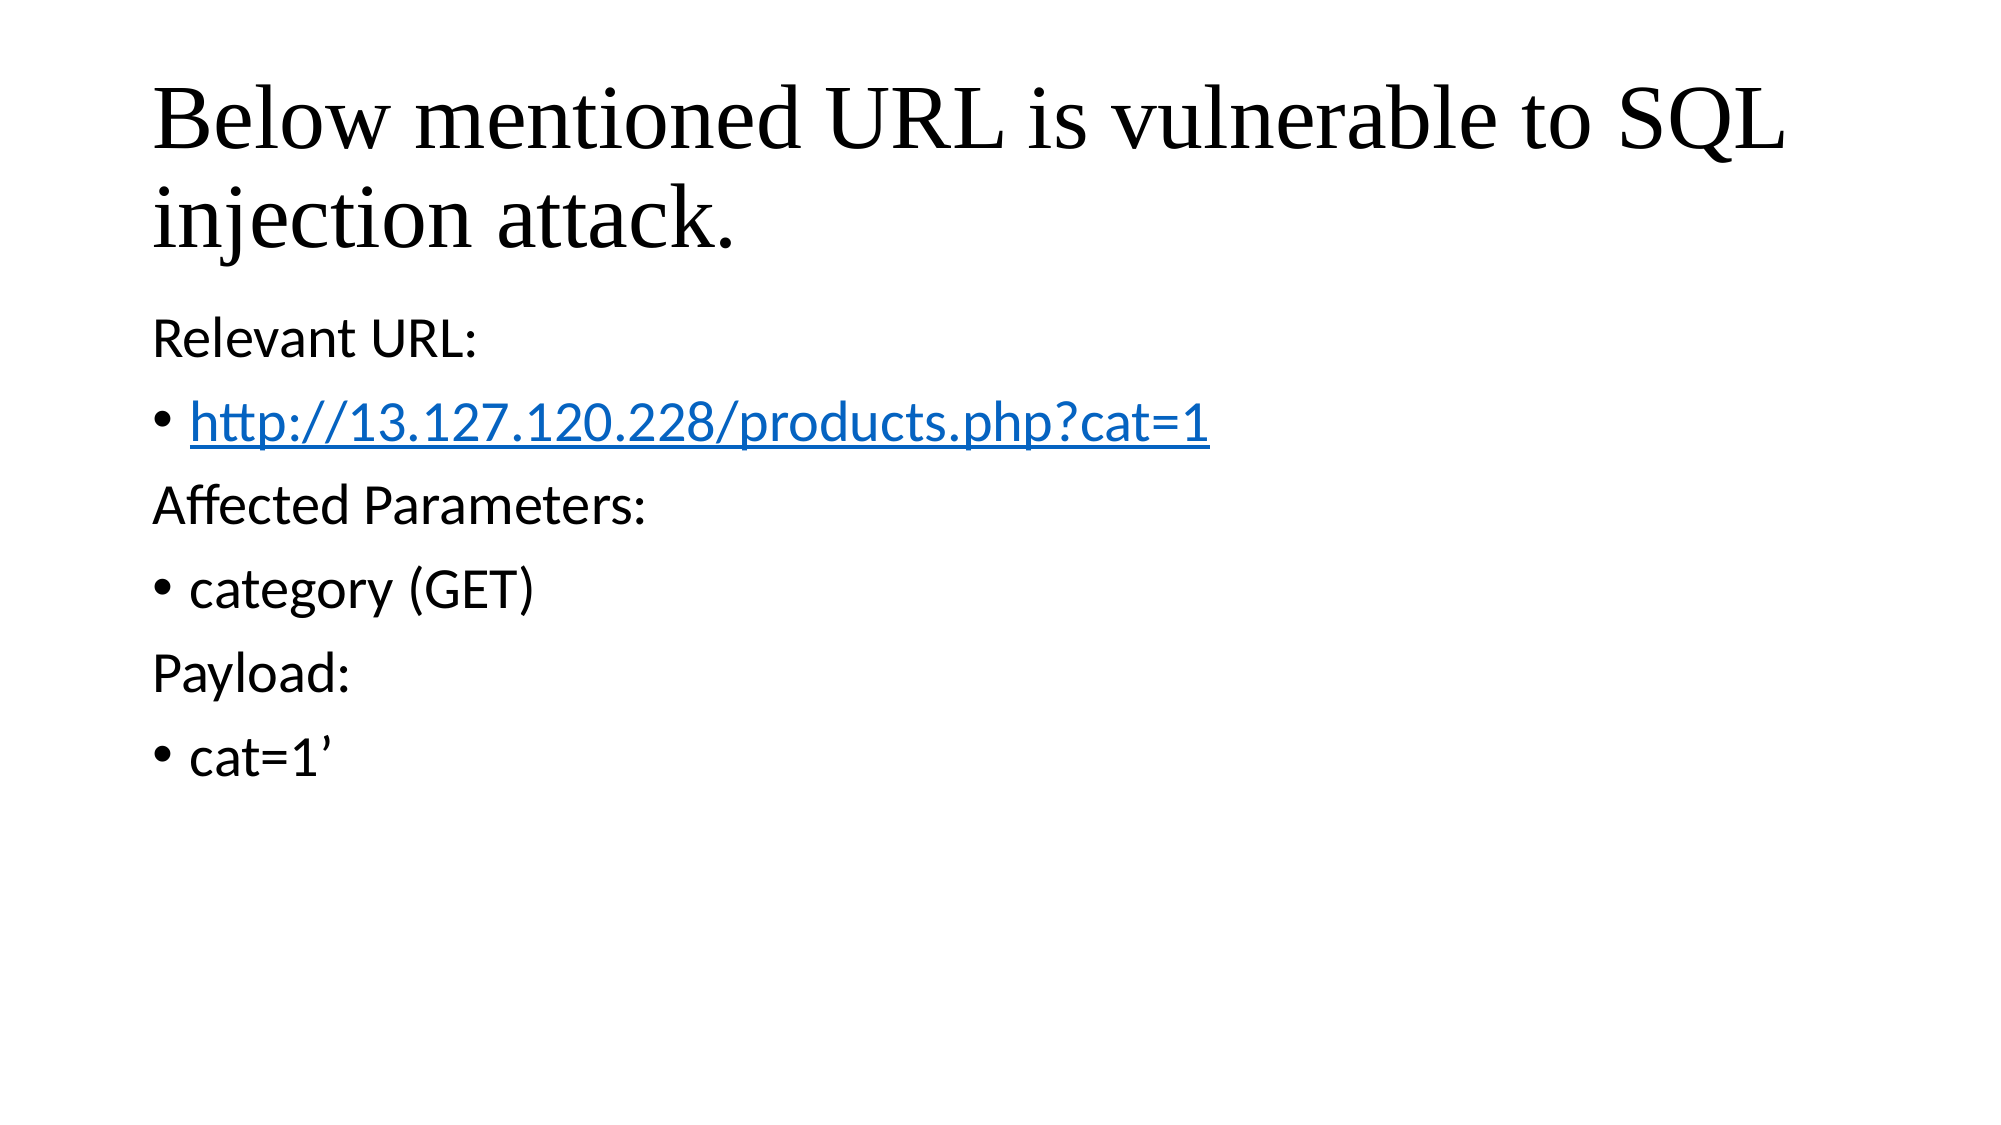

# Below mentioned URL is vulnerable to SQL injection attack.
Relevant URL:
http://13.127.120.228/products.php?cat=1
Affected Parameters:
category (GET)
Payload:
cat=1’